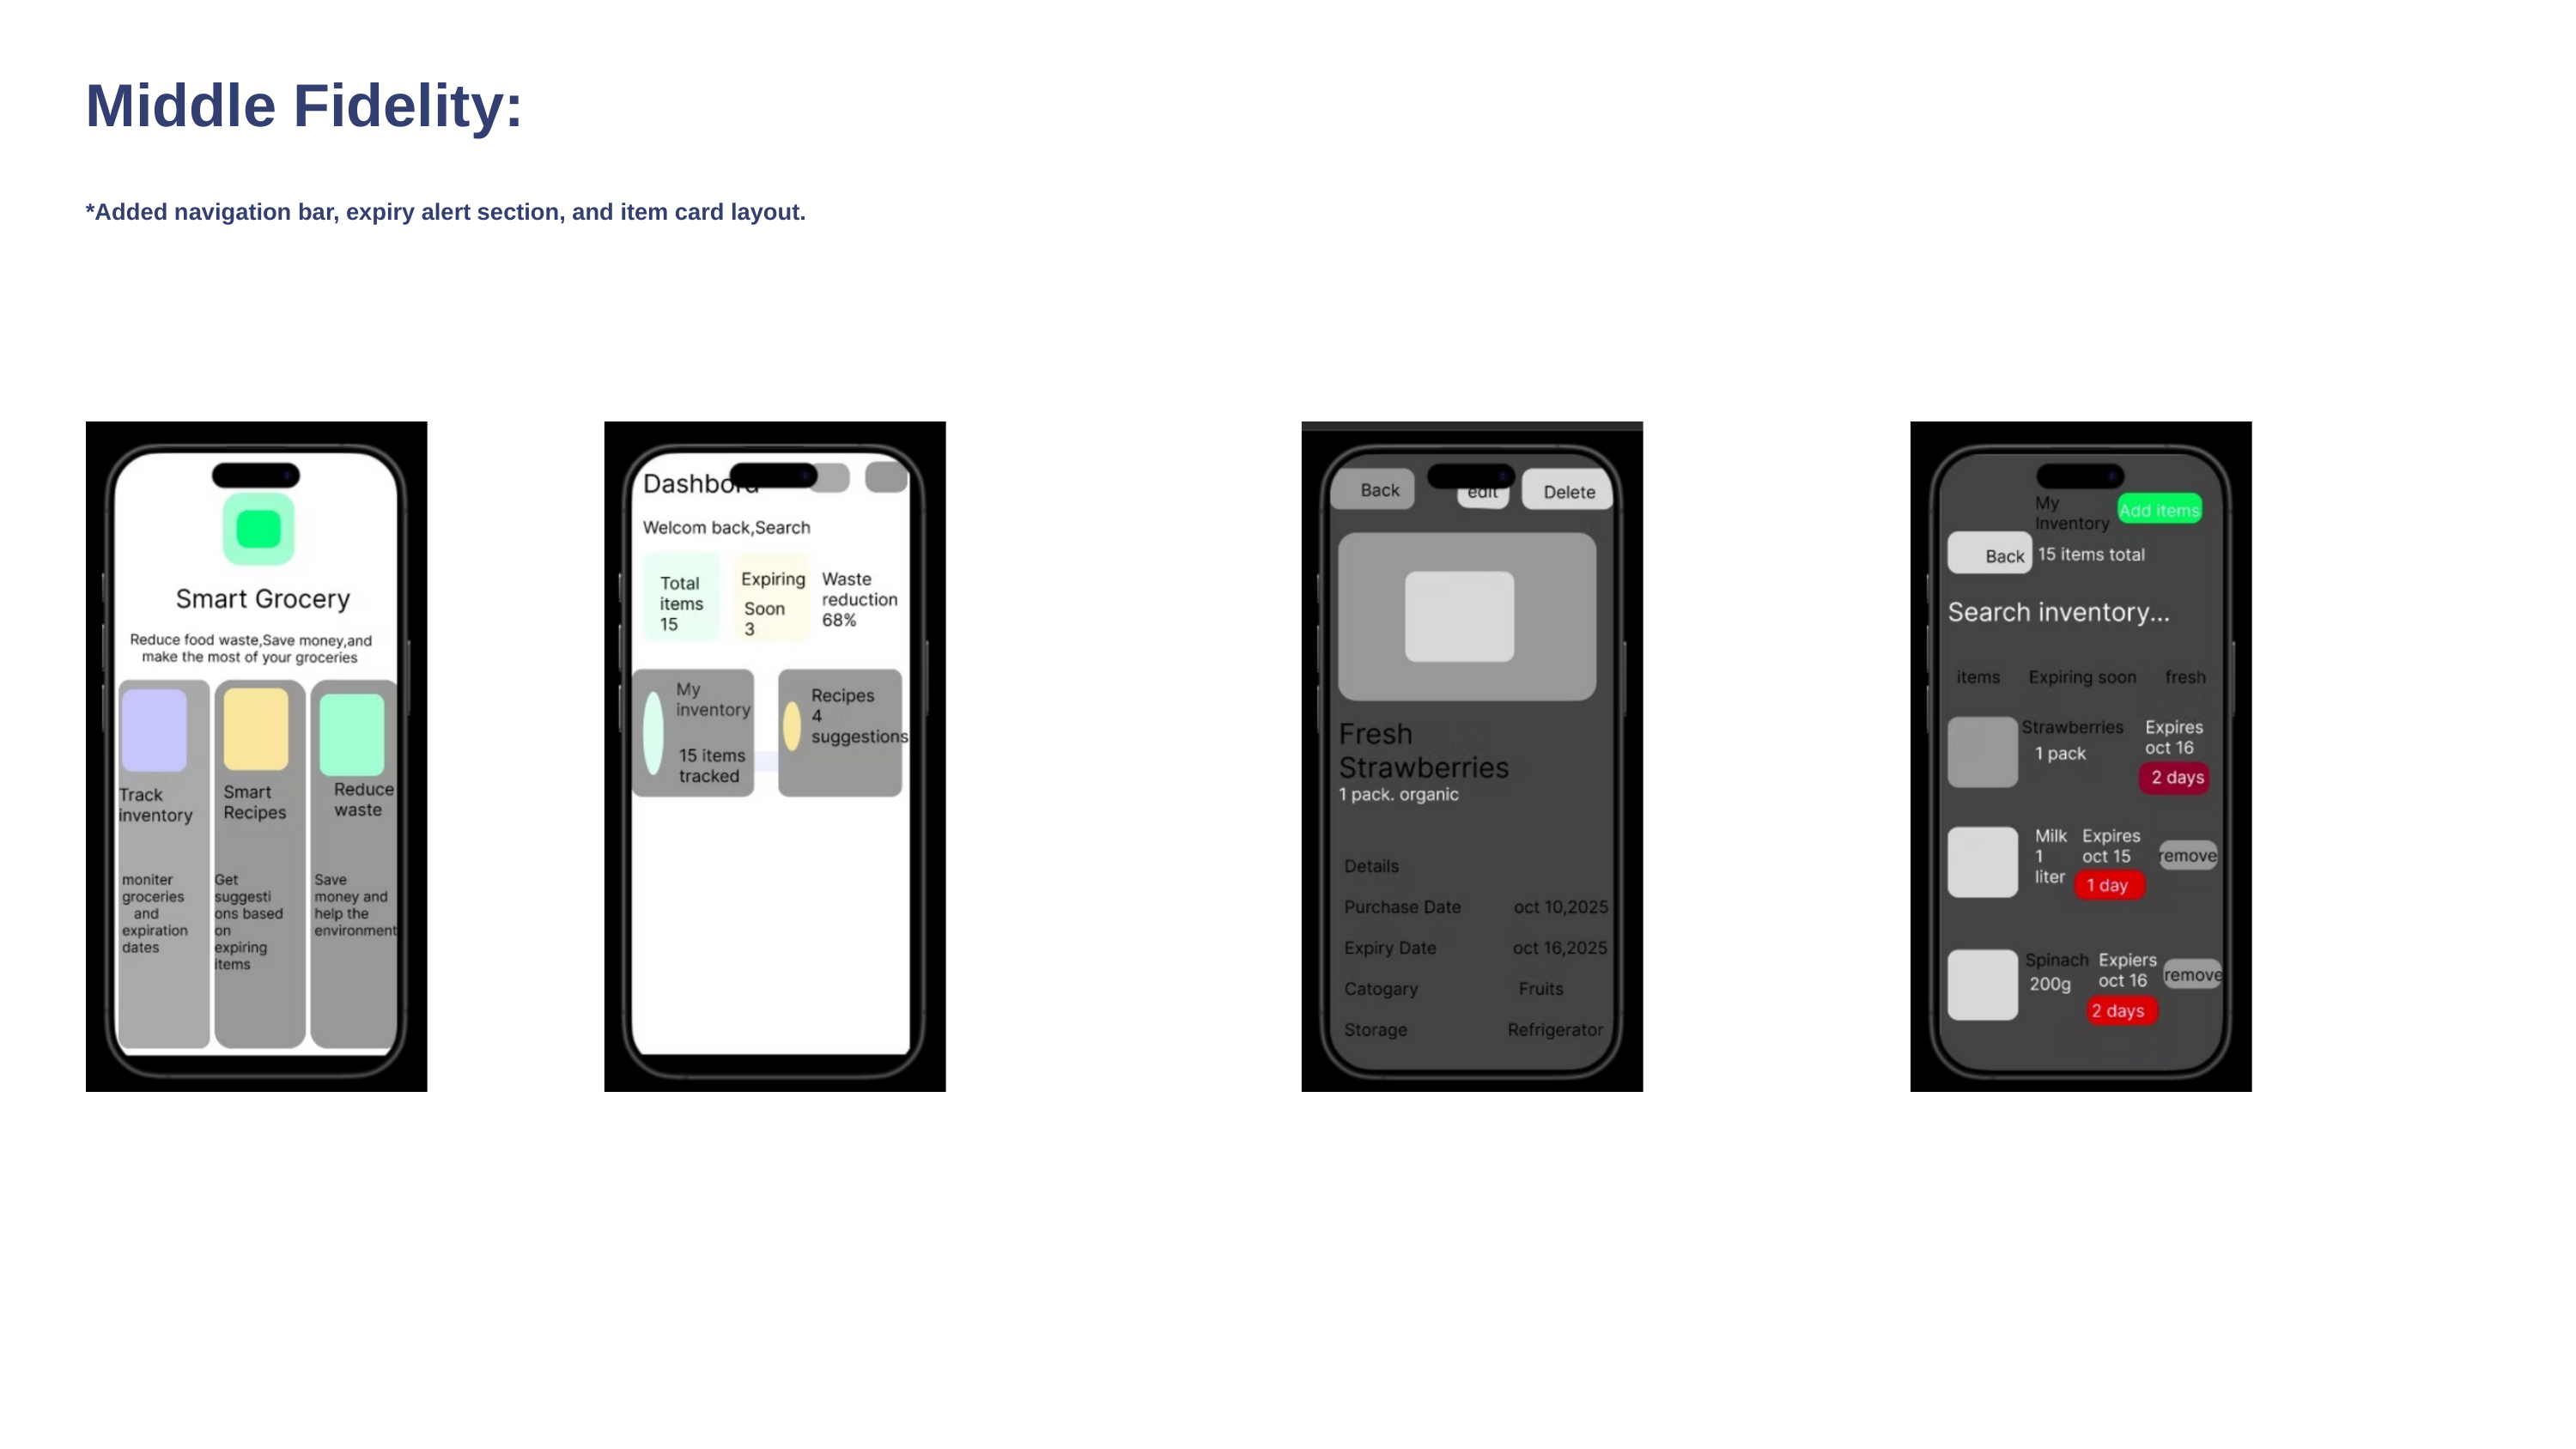

Middle Fidelity:
*Added navigation bar, expiry alert section, and item card layout.